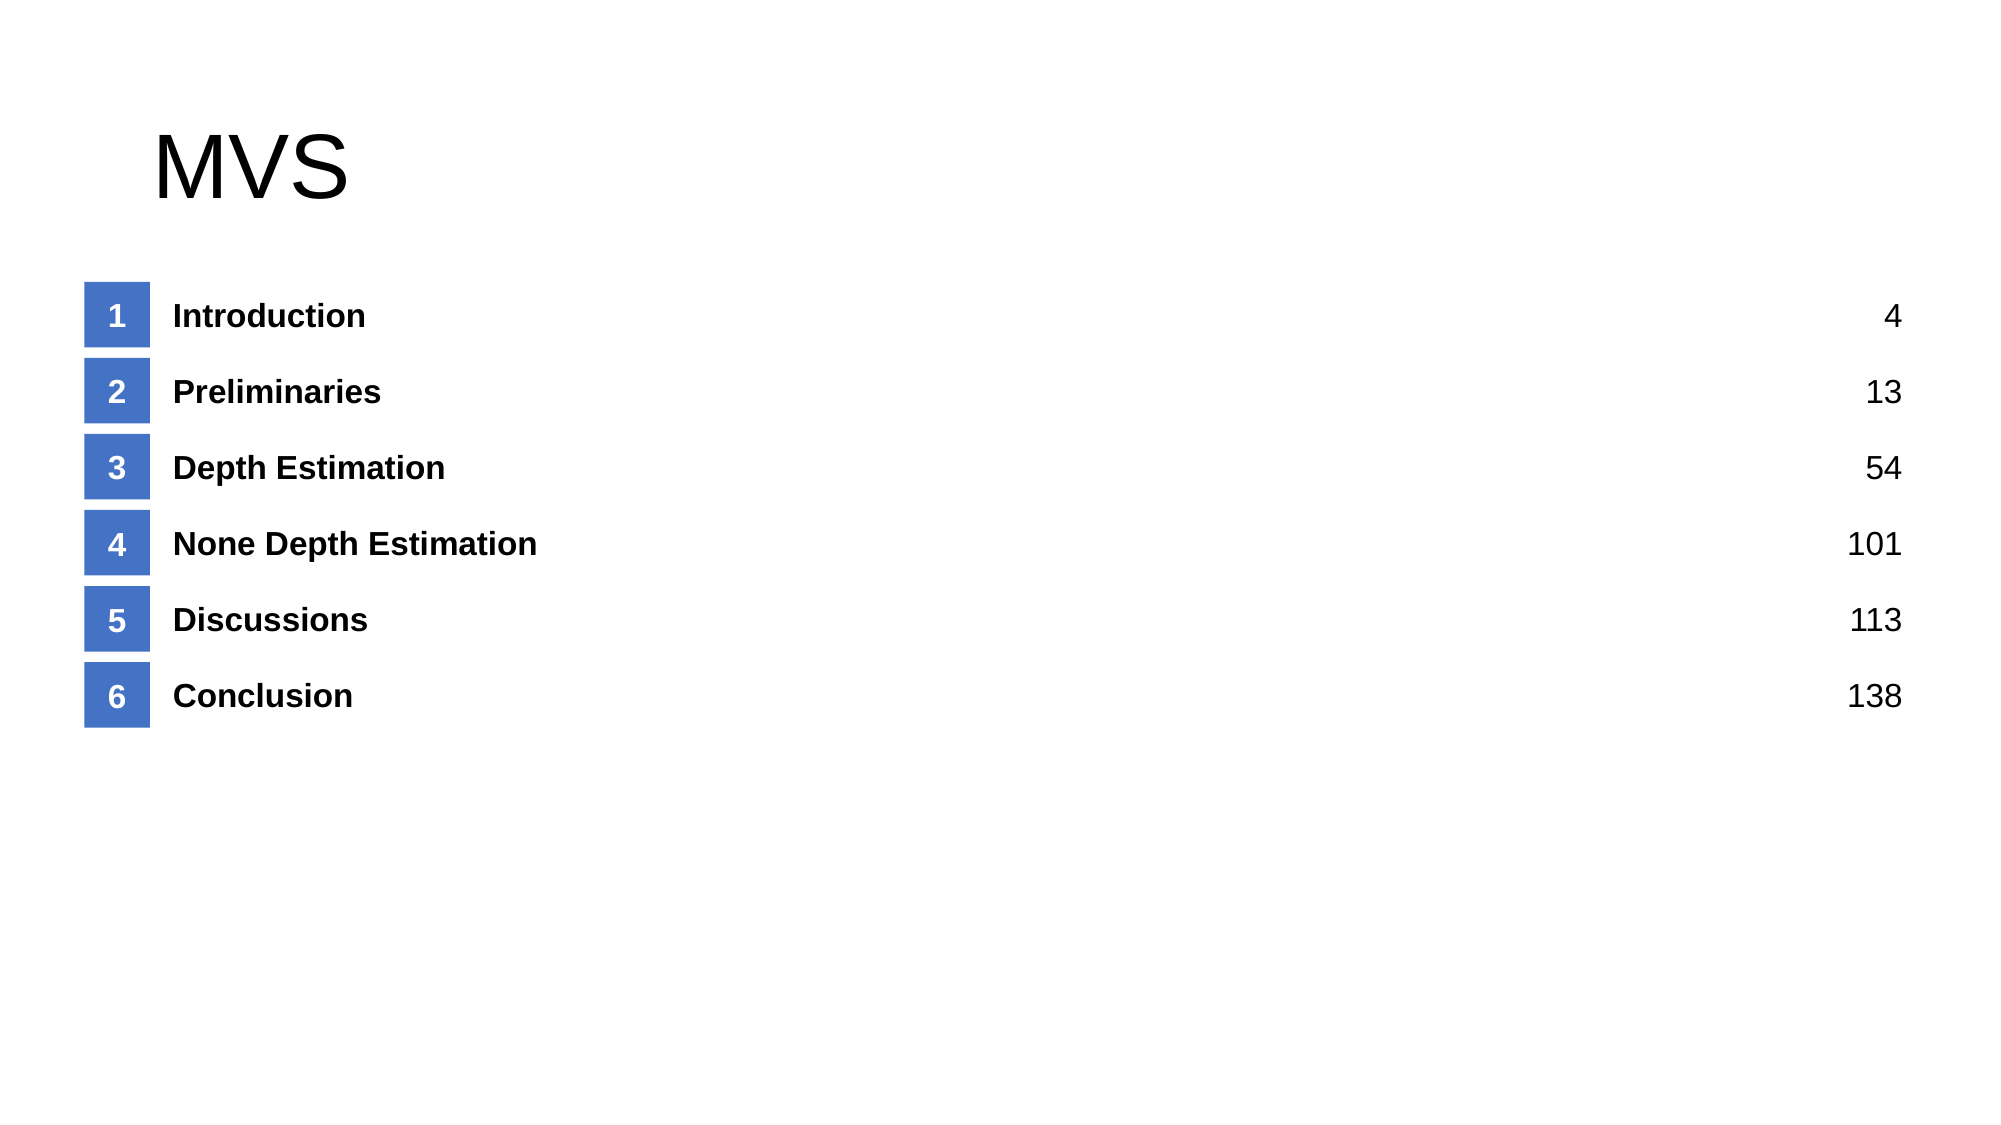

# MVS
1
Introduction
4
2
Preliminaries
13
3
Depth Estimation
54
4
None Depth Estimation
101
5
Discussions
113
6
Conclusion
138